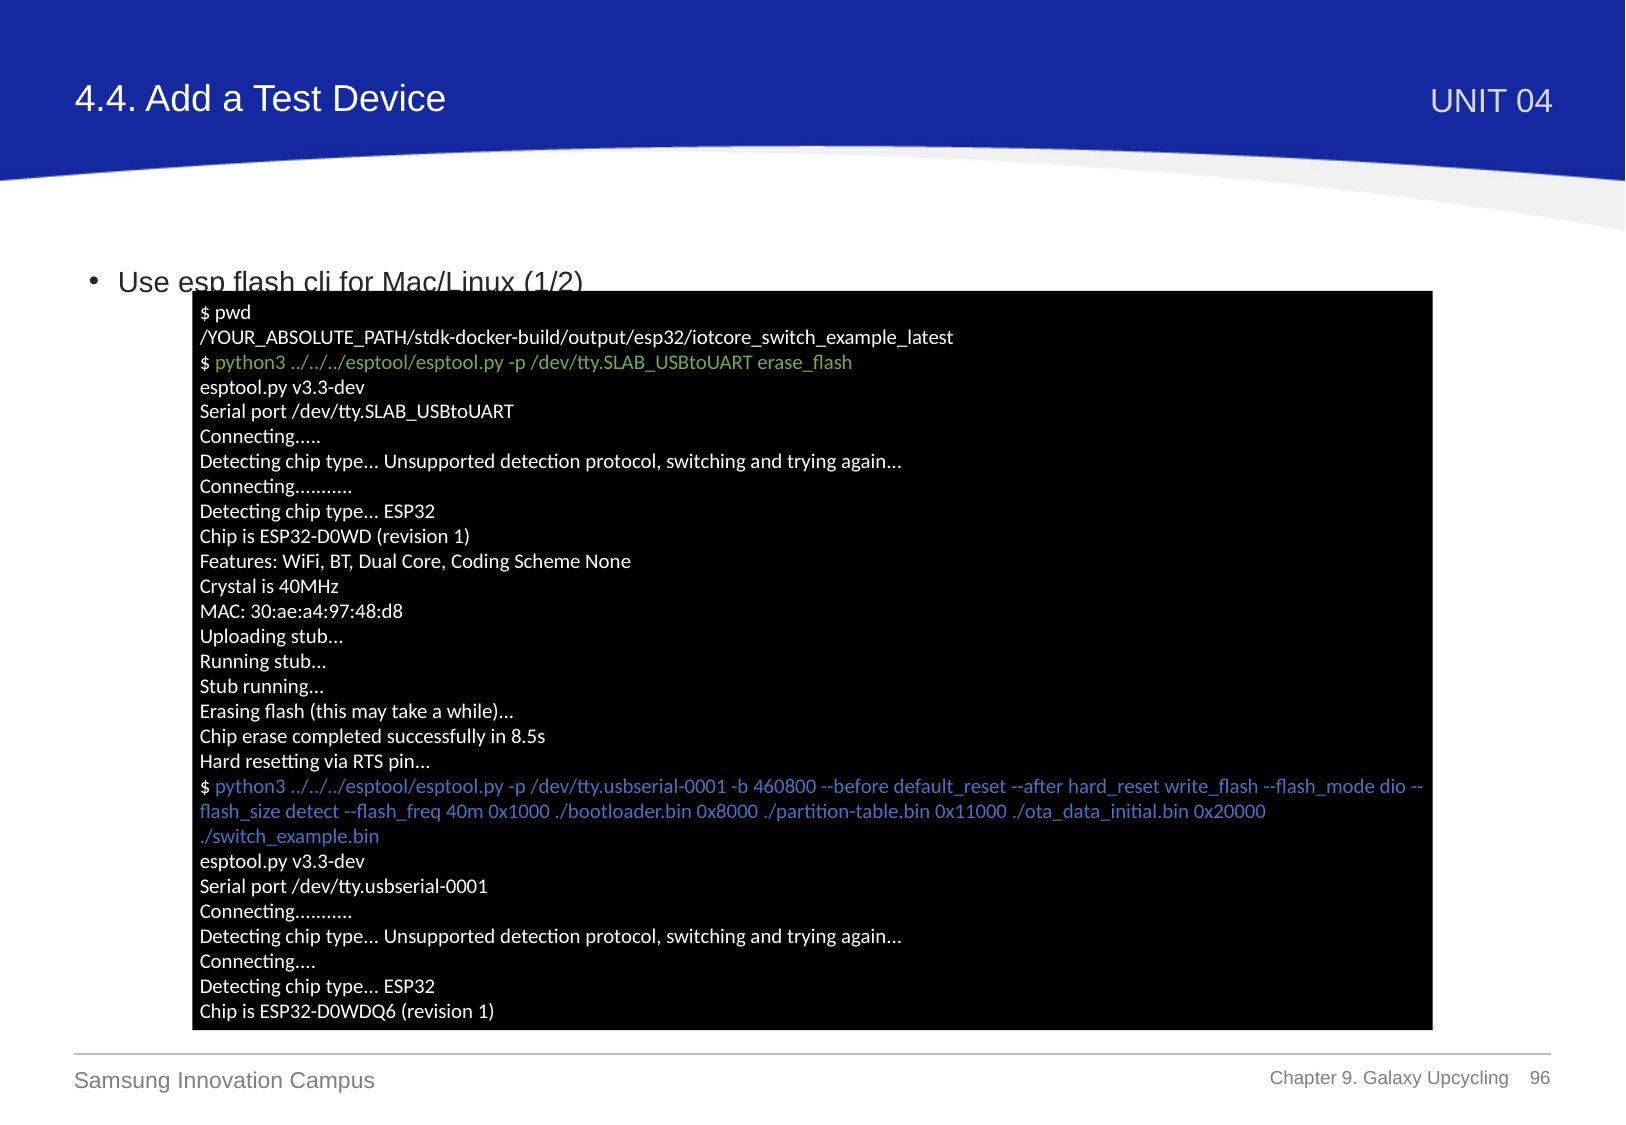

4.4. Add a Test Device
UNIT 04
Use esp flash cli for Mac/Linux (1/2)
$ pwd
/YOUR_ABSOLUTE_PATH/stdk-docker-build/output/esp32/iotcore_switch_example_latest
$ python3 ../../../esptool/esptool.py -p /dev/tty.SLAB_USBtoUART erase_flash
esptool.py v3.3-dev
Serial port /dev/tty.SLAB_USBtoUART
Connecting.....
Detecting chip type... Unsupported detection protocol, switching and trying again...
Connecting...........
Detecting chip type... ESP32
Chip is ESP32-D0WD (revision 1)
Features: WiFi, BT, Dual Core, Coding Scheme None
Crystal is 40MHz
MAC: 30:ae:a4:97:48:d8
Uploading stub...
Running stub...
Stub running...
Erasing flash (this may take a while)...
Chip erase completed successfully in 8.5s
Hard resetting via RTS pin...
$ python3 ../../../esptool/esptool.py -p /dev/tty.usbserial-0001 -b 460800 --before default_reset --after hard_reset write_flash --flash_mode dio --flash_size detect --flash_freq 40m 0x1000 ./bootloader.bin 0x8000 ./partition-table.bin 0x11000 ./ota_data_initial.bin 0x20000 ./switch_example.bin
esptool.py v3.3-dev
Serial port /dev/tty.usbserial-0001
Connecting...........
Detecting chip type... Unsupported detection protocol, switching and trying again...
Connecting....
Detecting chip type... ESP32
Chip is ESP32-D0WDQ6 (revision 1)